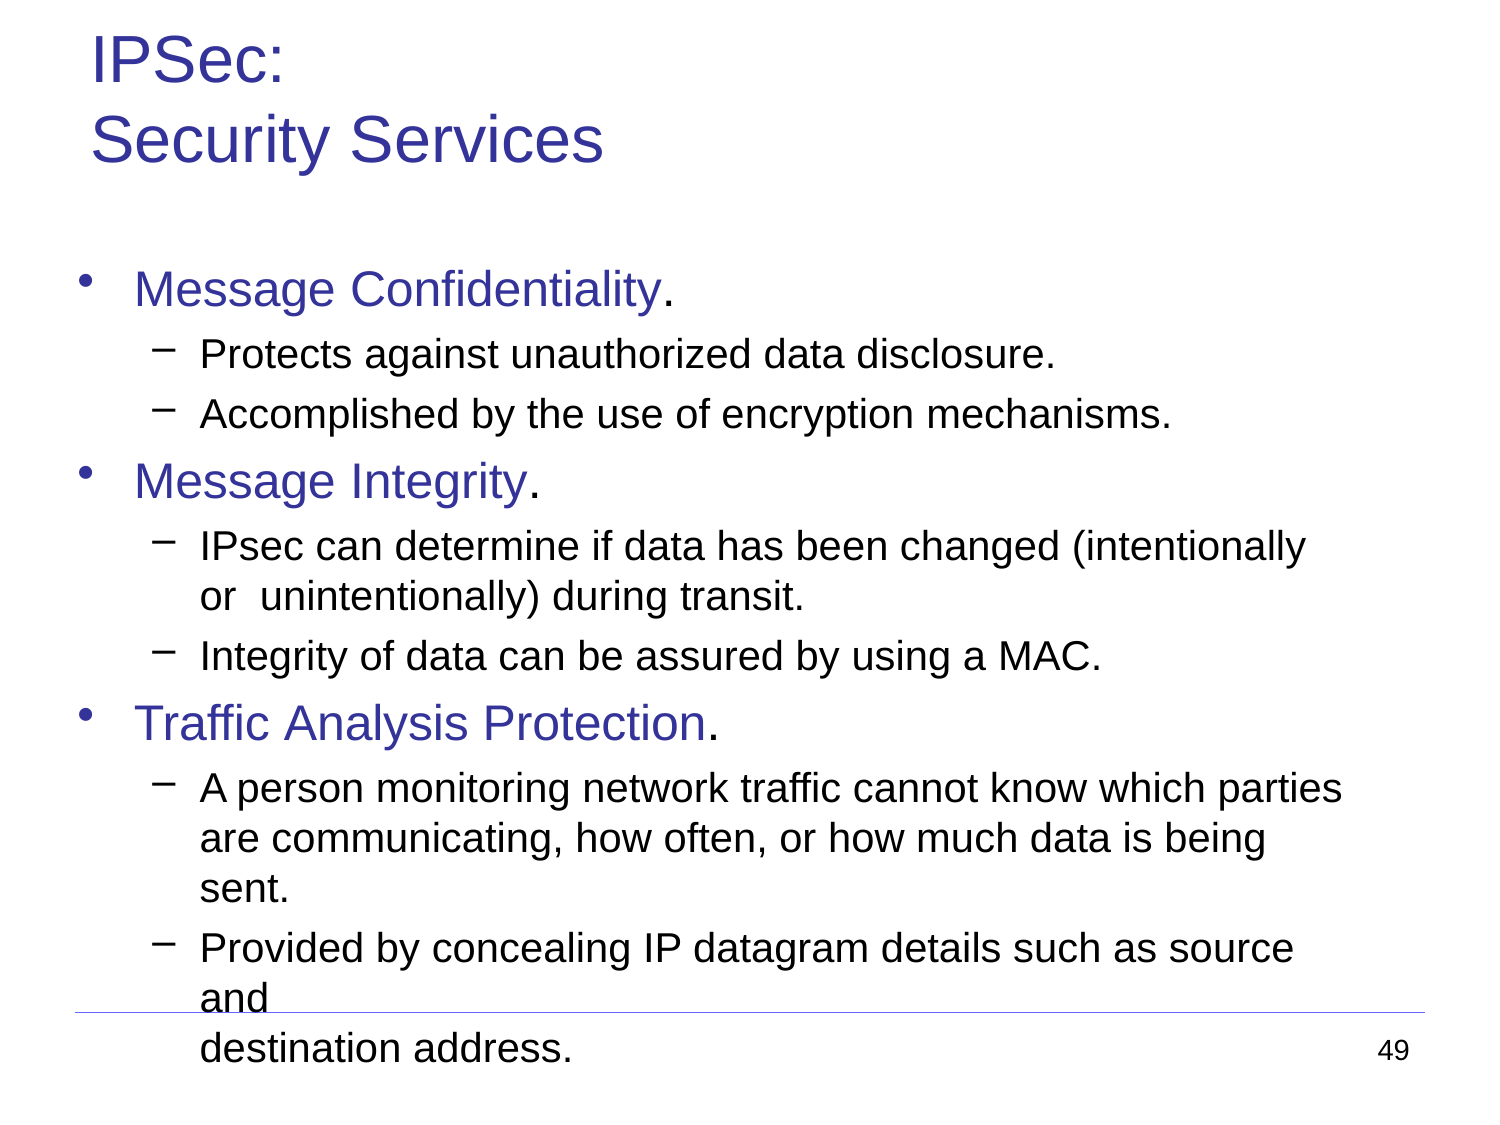

# IPSec:
Security Services
Message Confidentiality.
Protects against unauthorized data disclosure.
Accomplished by the use of encryption mechanisms.
Message Integrity.
IPsec can determine if data has been changed (intentionally or  unintentionally) during transit.
Integrity of data can be assured by using a MAC.
Traffic Analysis Protection.
A person monitoring network traffic cannot know which parties  are communicating, how often, or how much data is being sent.
Provided by concealing IP datagram details such as source and
destination address.

49